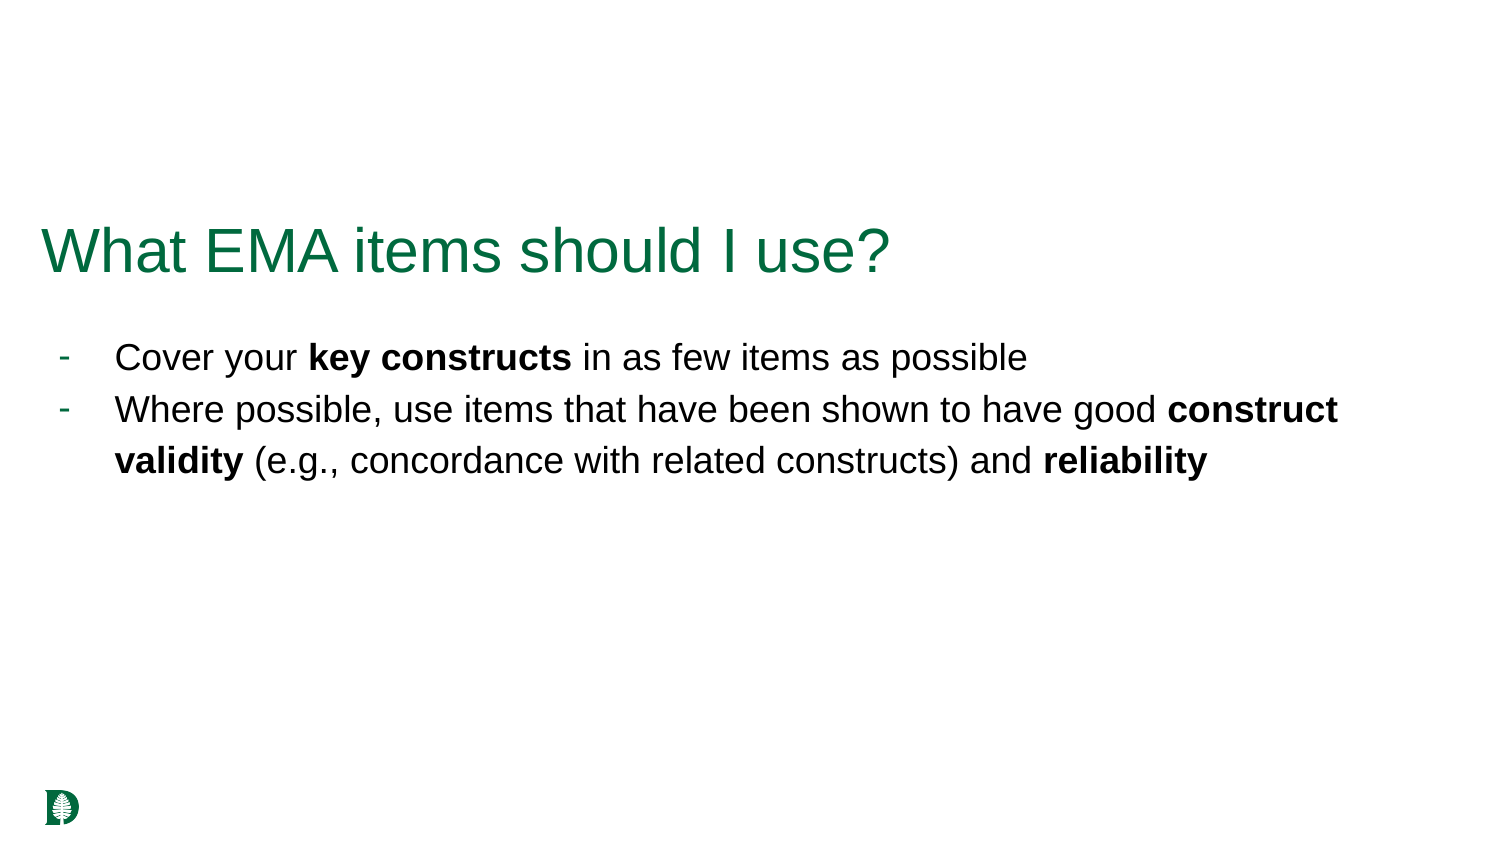

# What EMA items should I use?
Cover your key constructs in as few items as possible
Where possible, use items that have been shown to have good construct validity (e.g., concordance with related constructs) and reliability